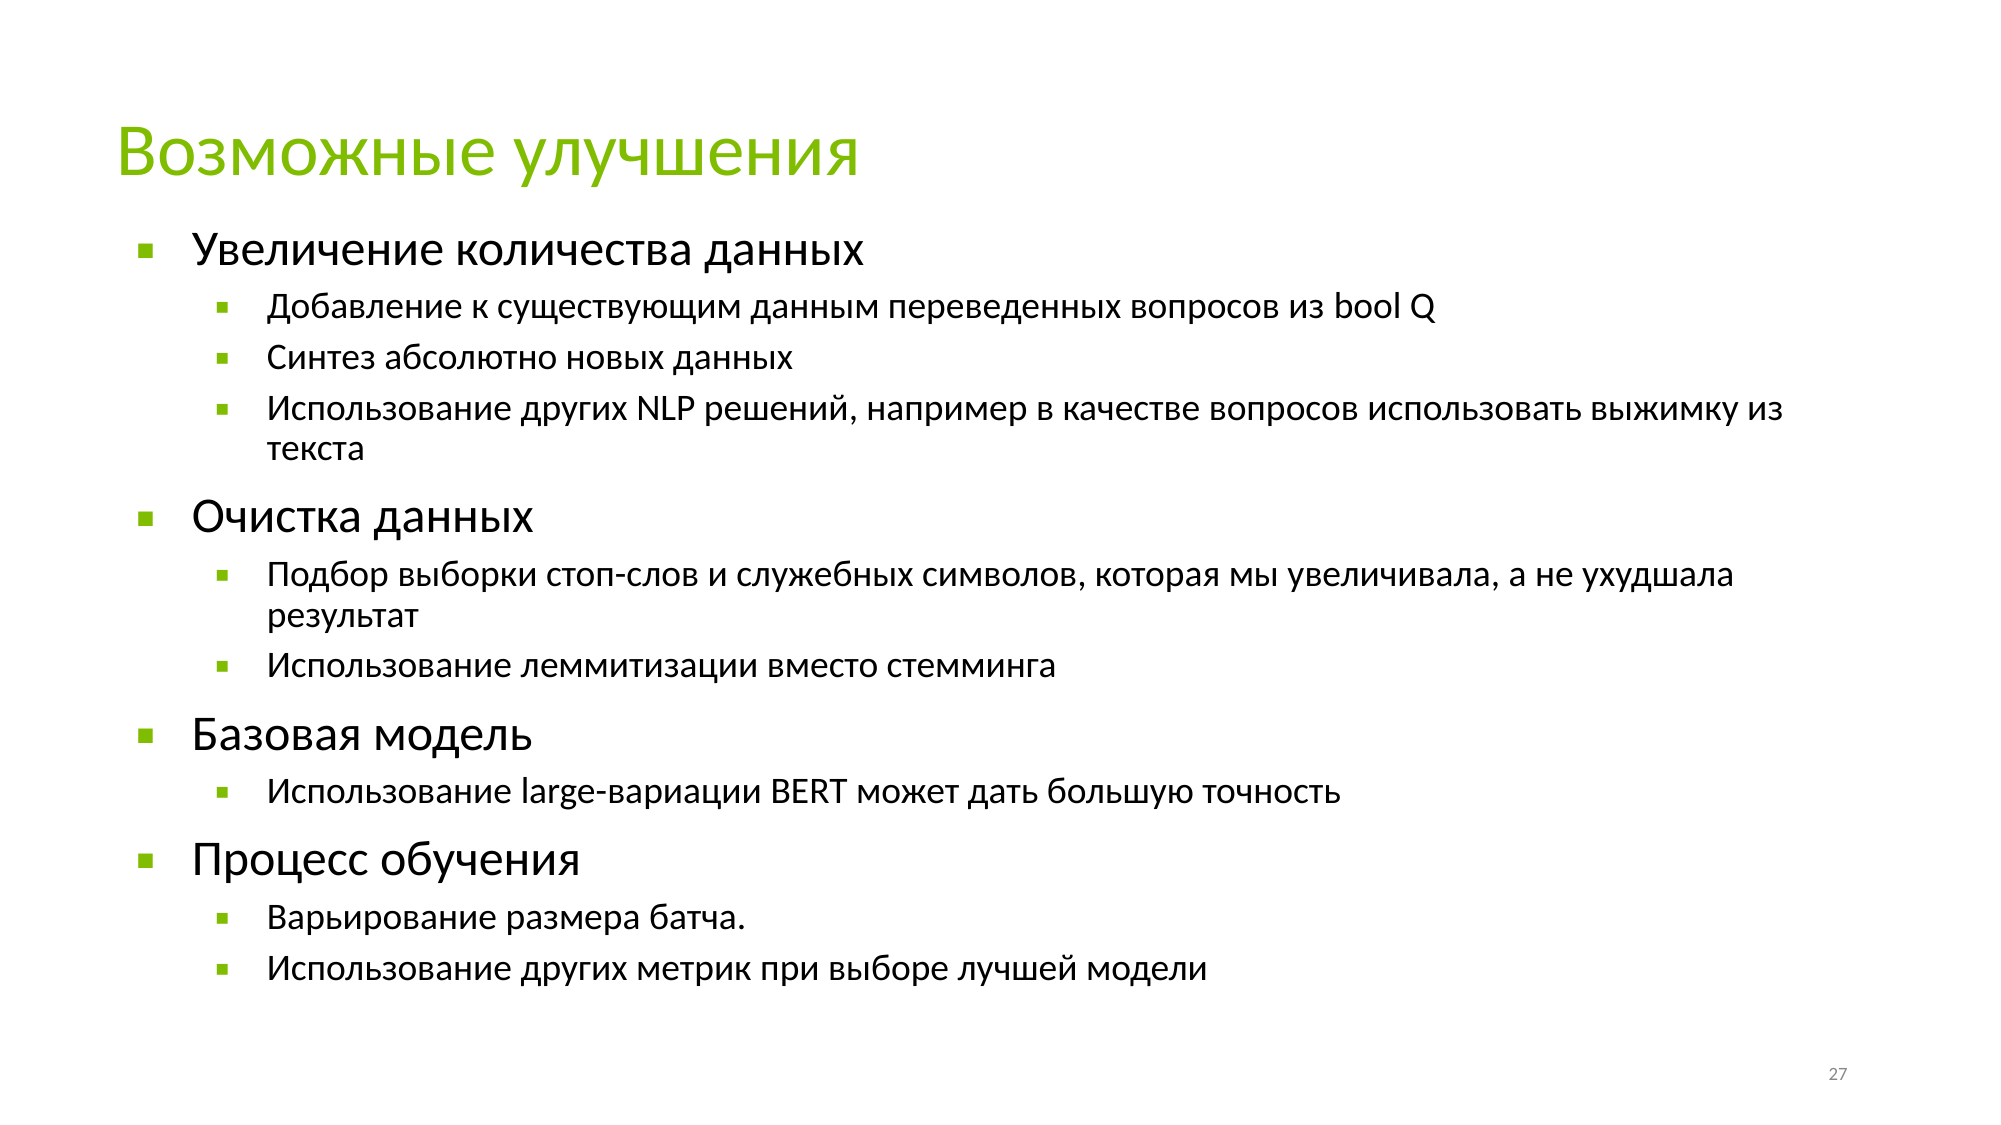

# Возможные улучшения
Увеличение количества данных
Добавление к существующим данным переведенных вопросов из bool Q
Синтез абсолютно новых данных
Использование других NLP решений, например в качестве вопросов использовать выжимку из текста
Очистка данных
Подбор выборки стоп-слов и служебных символов, которая мы увеличивала, а не ухудшала результат
Использование леммитизации вместо стемминга
Базовая модель
Использование large-вариации BERT может дать большую точность
Процесс обучения
Варьирование размера батча.
Использование других метрик при выборе лучшей модели
27